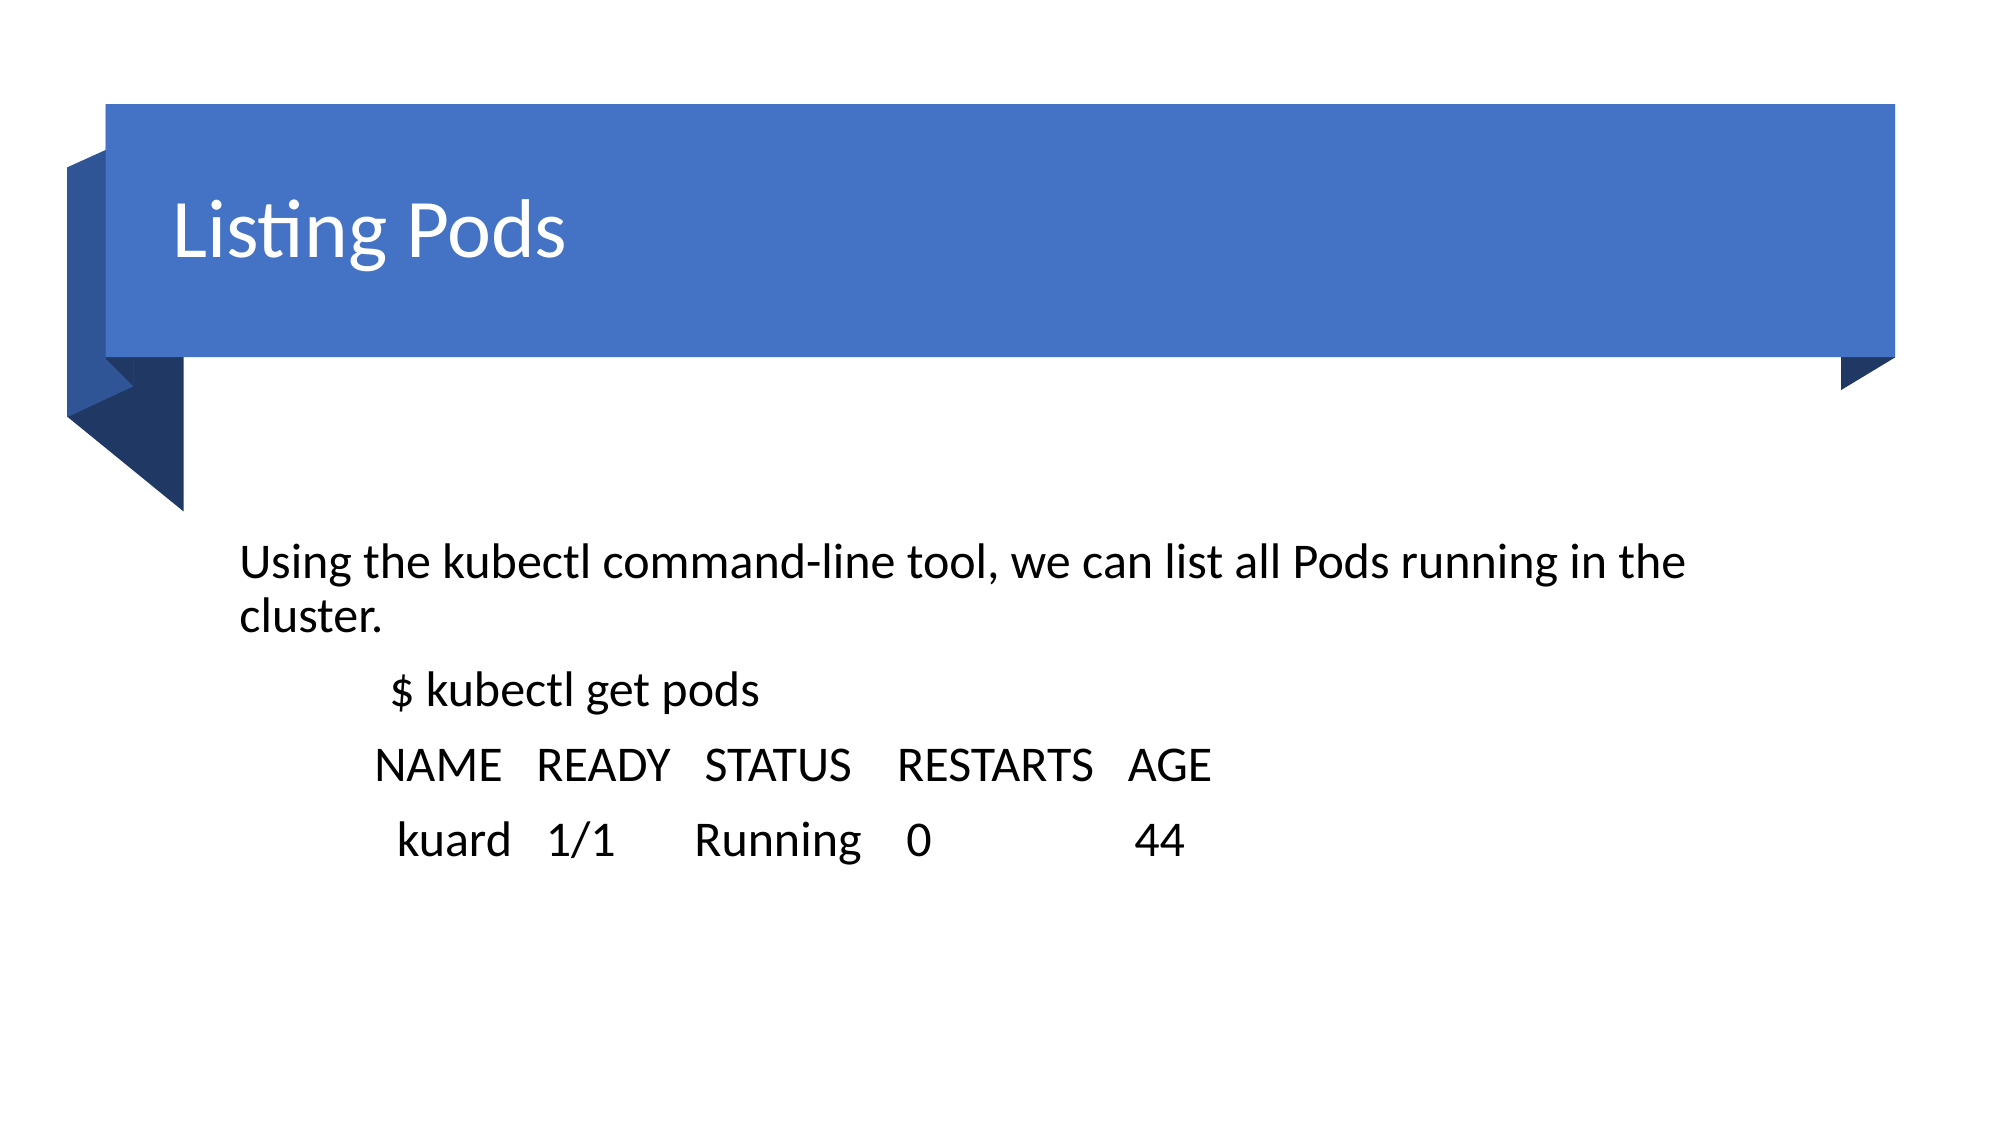

# Listing Pods

Using the kubectl command-line tool, we can list all Pods running in the cluster.
	$ kubectl get pods
            NAME   READY   STATUS    RESTARTS   AGE
              kuard   1/1       Running    0                  44